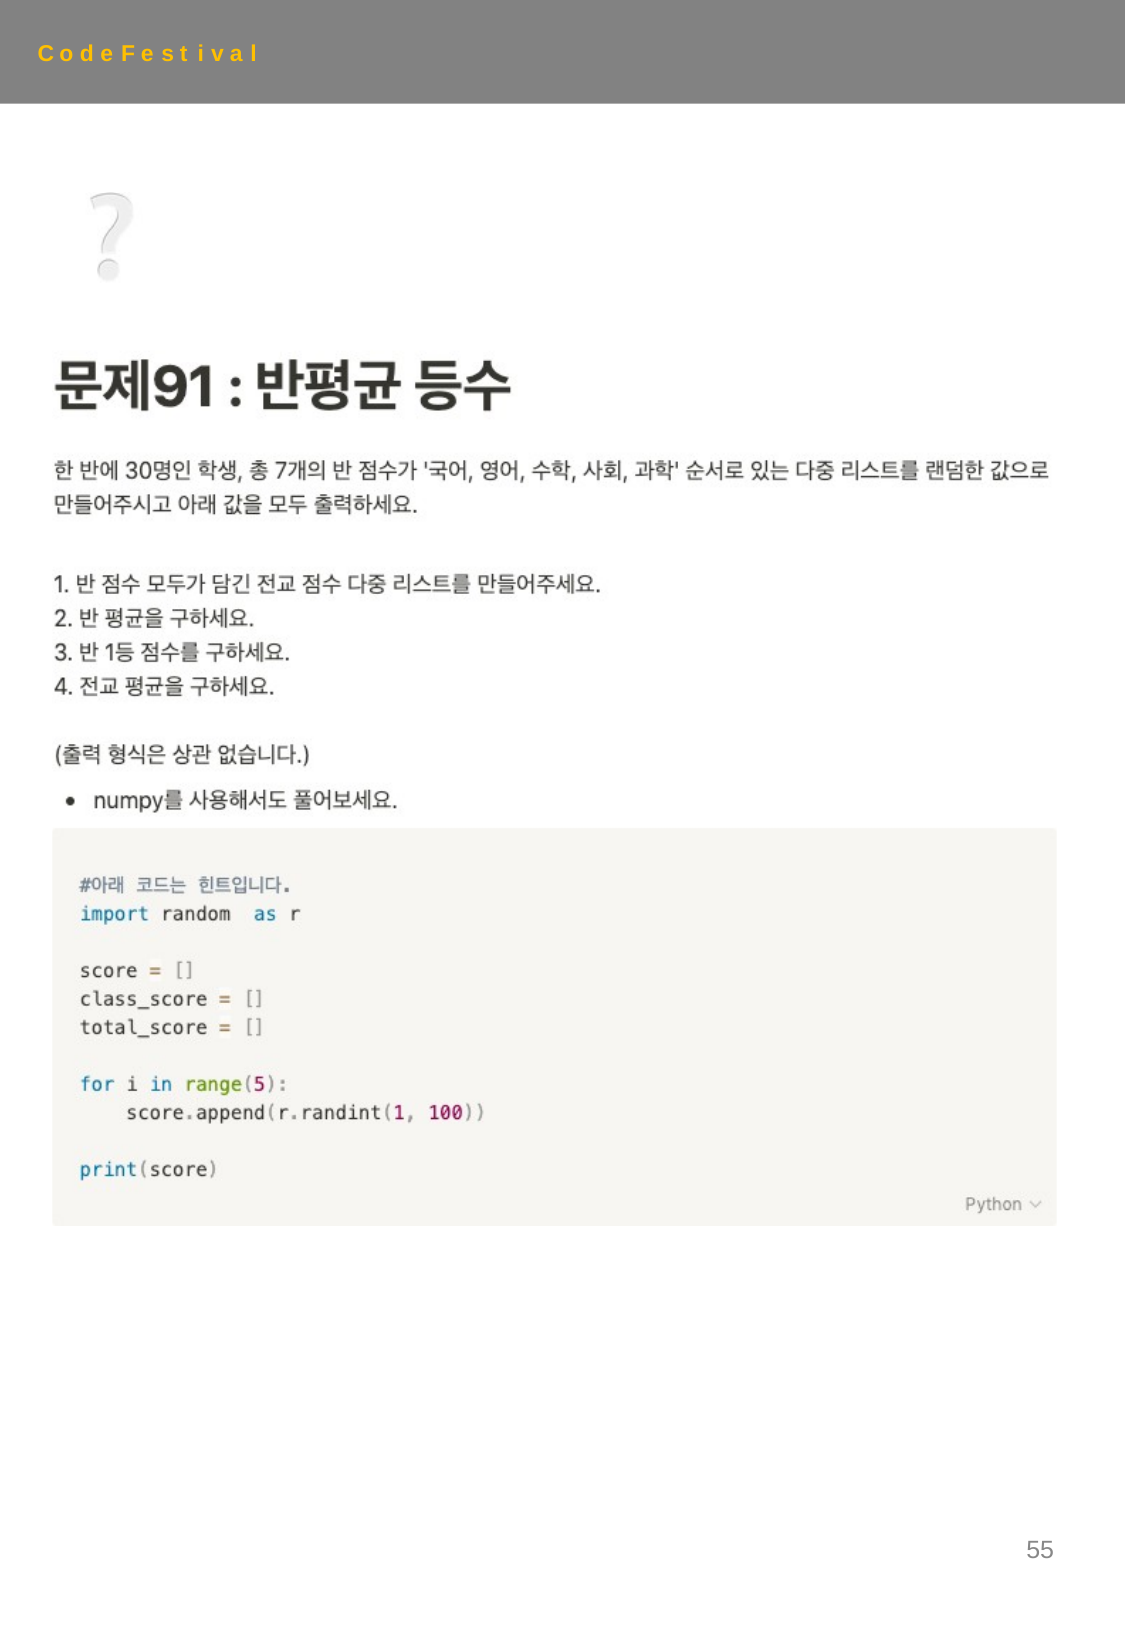

C o d e F e s t i v a l

55